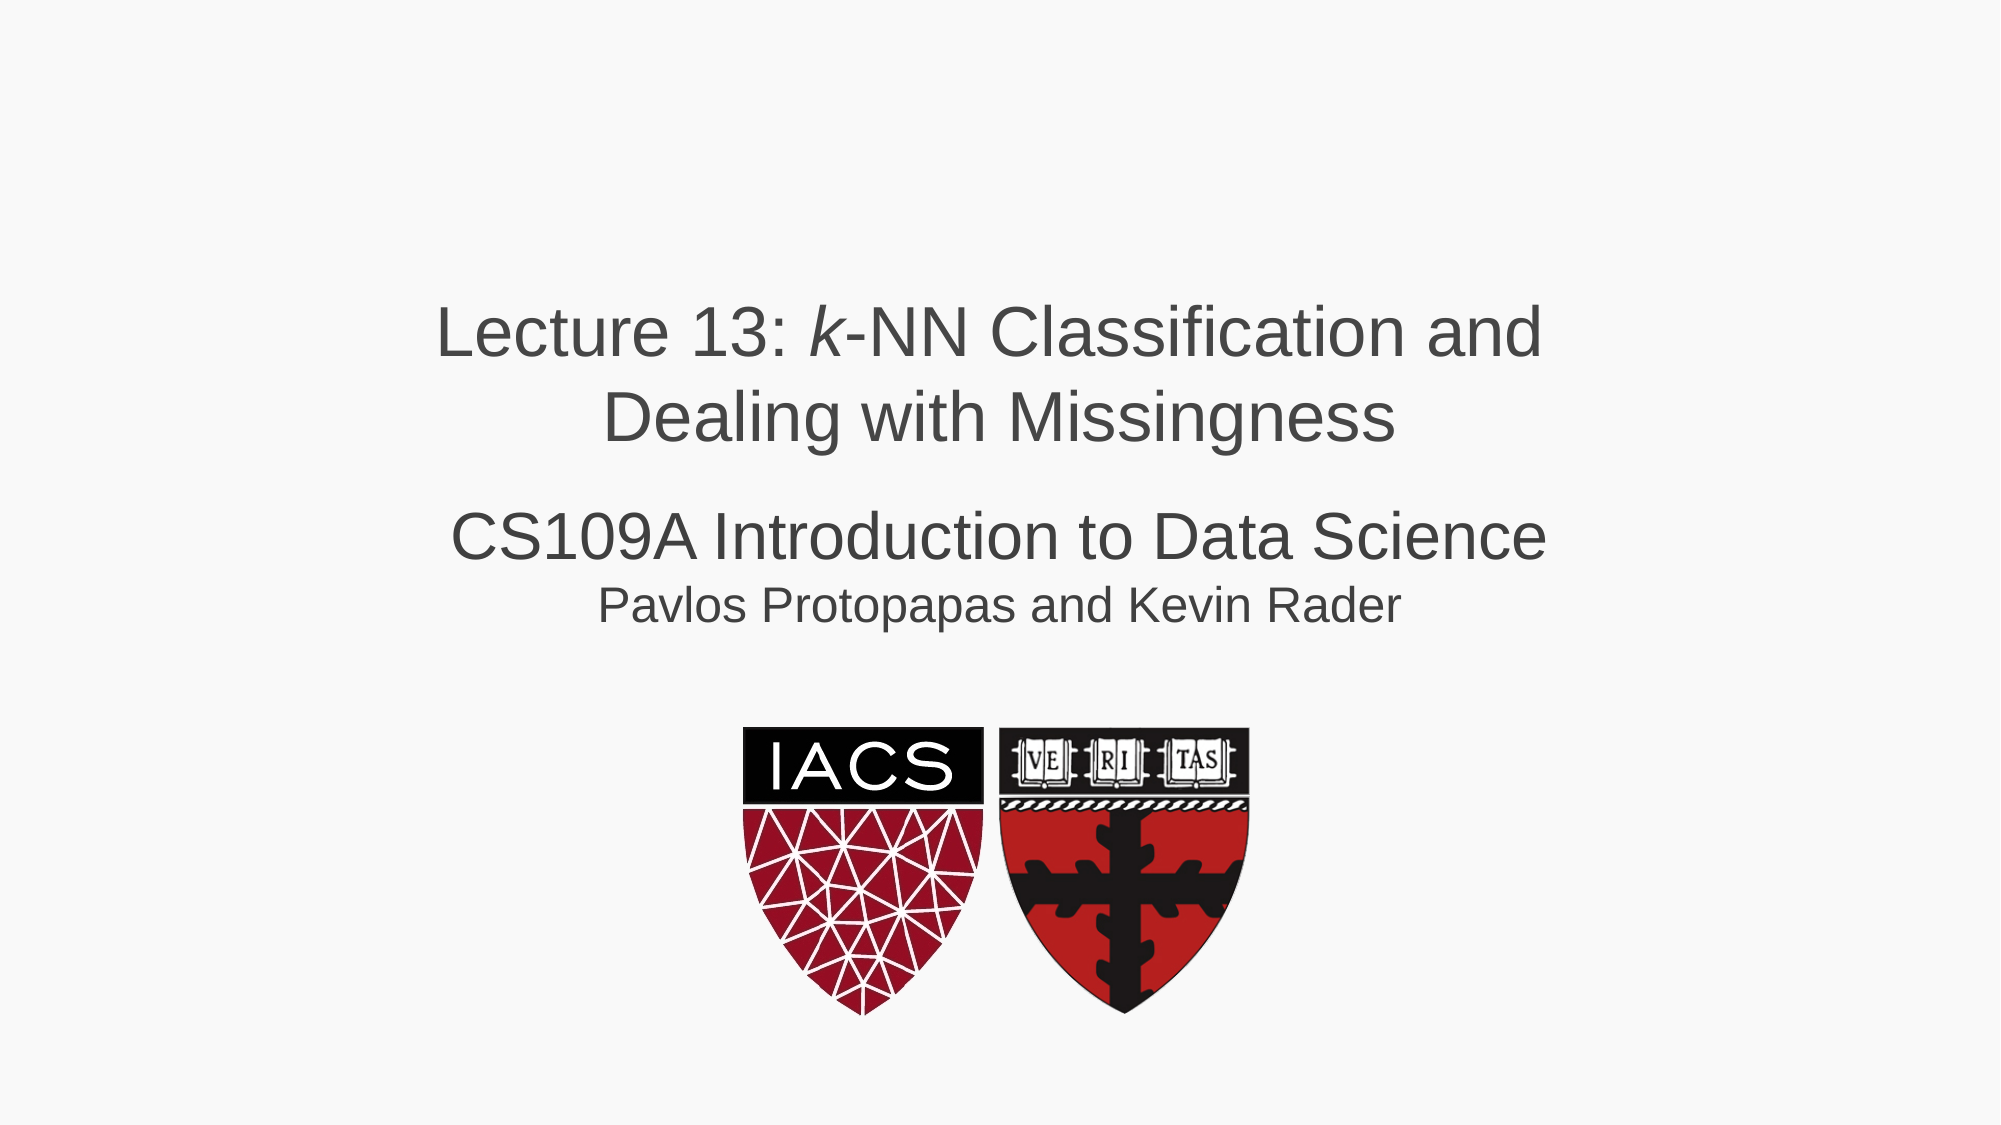

# Lecture 13: k-NN Classification and Dealing with Missingness